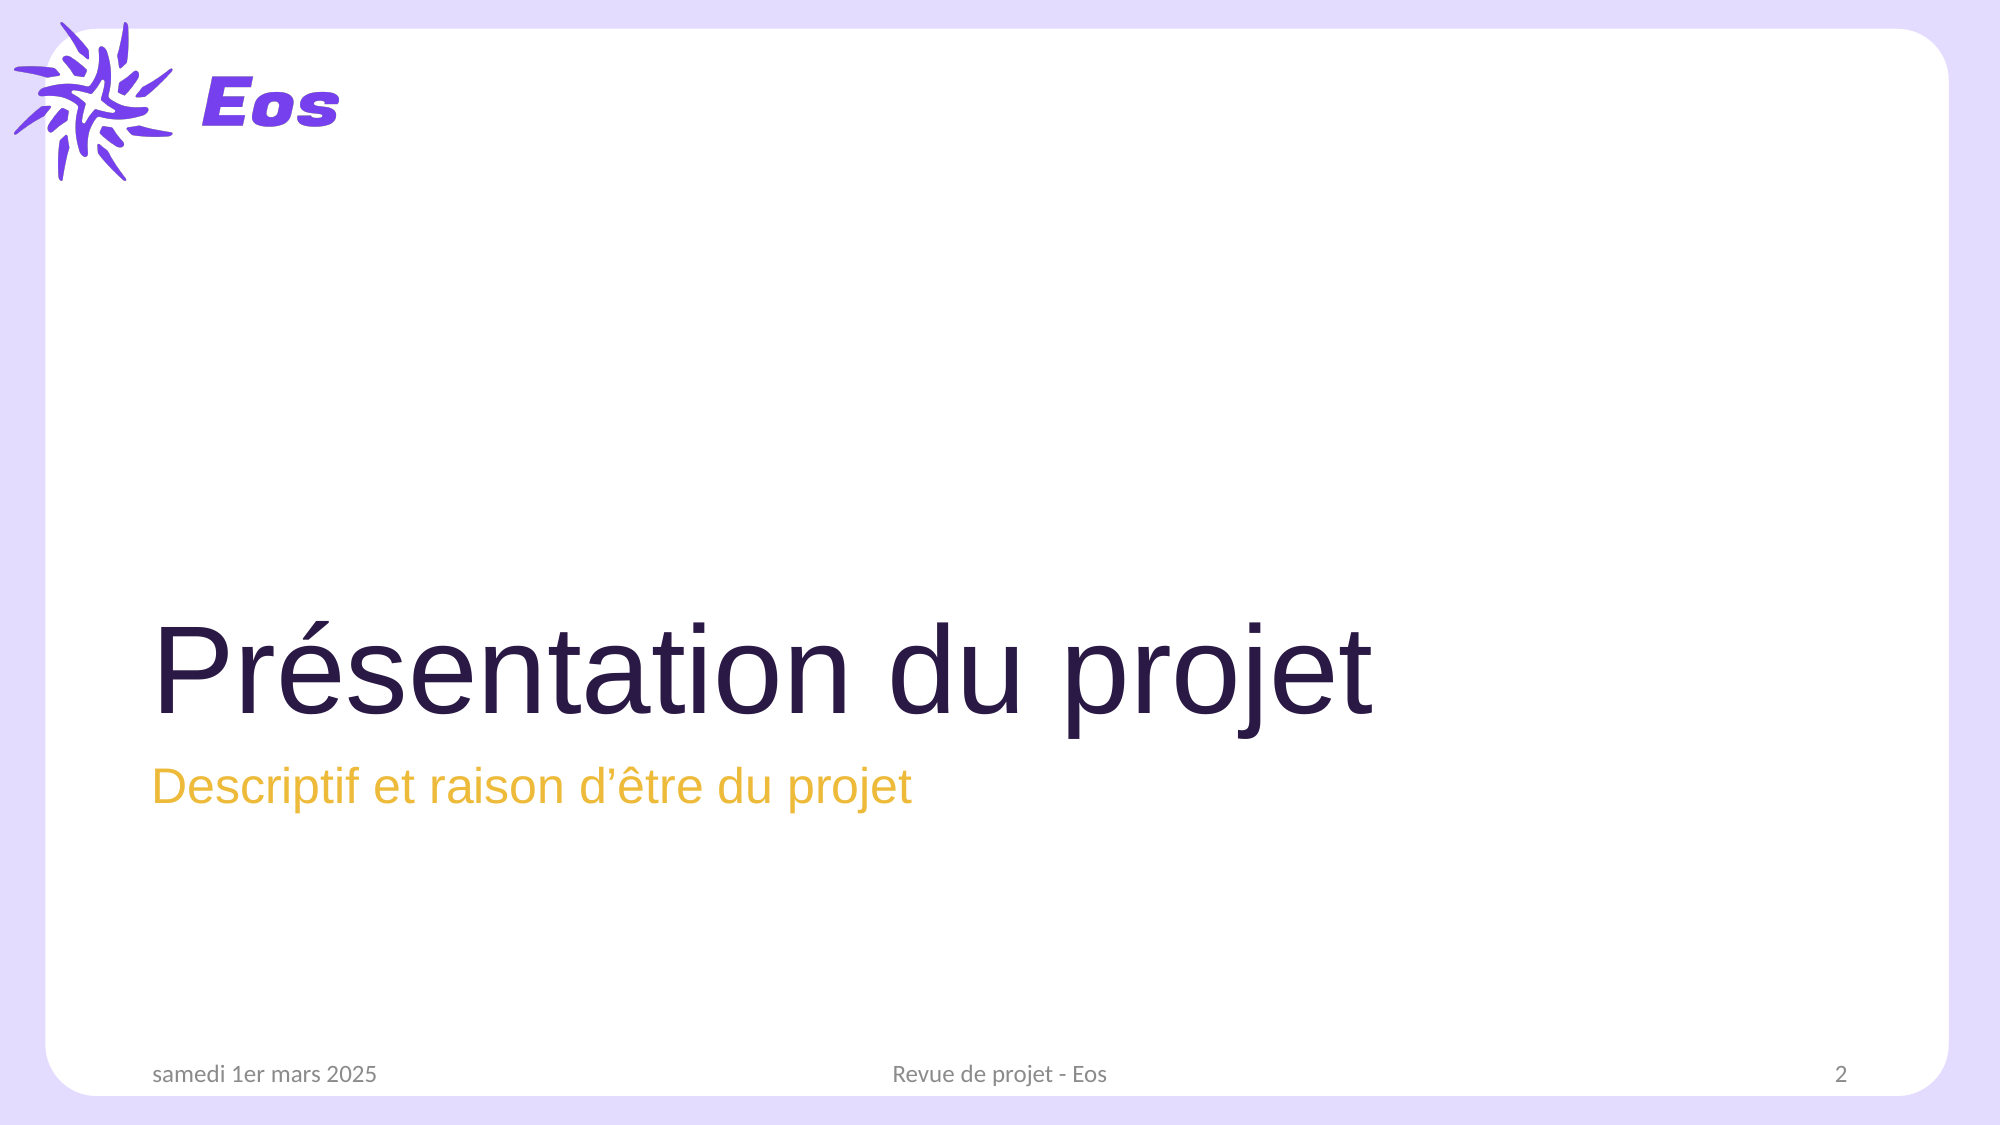

# Présentation du projet
Descriptif et raison d’être du projet
samedi 1er mars 2025
Revue de projet - Eos
2